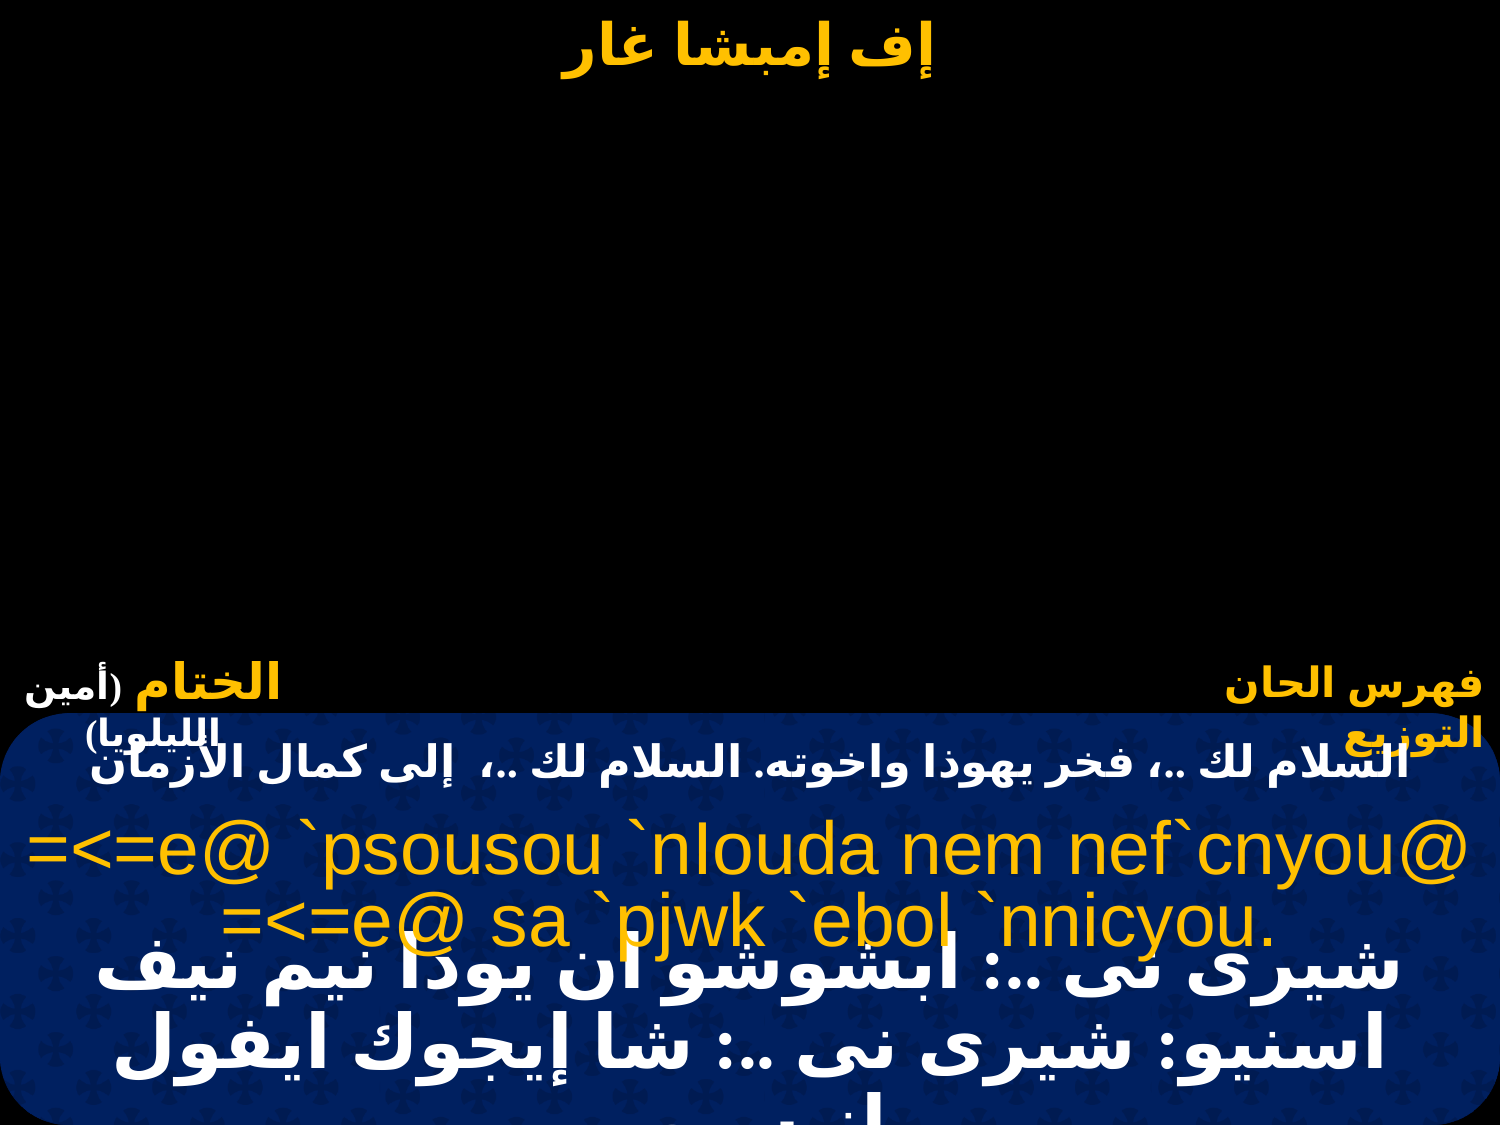

# السلام لك ..، فخر يهوذا واخوته. السلام لك ..،  إلى كمال الأزمان
=<=e@ `psousou `nIouda nem nef`cnyou@ =<=e@ sa `pjwk `ebol `nnicyou.
شيرى نى ..: ابشوشو ان يودا نيم نيف اسنيو: شيرى نى ..: شا إيجوك ايفول إنيسيو .